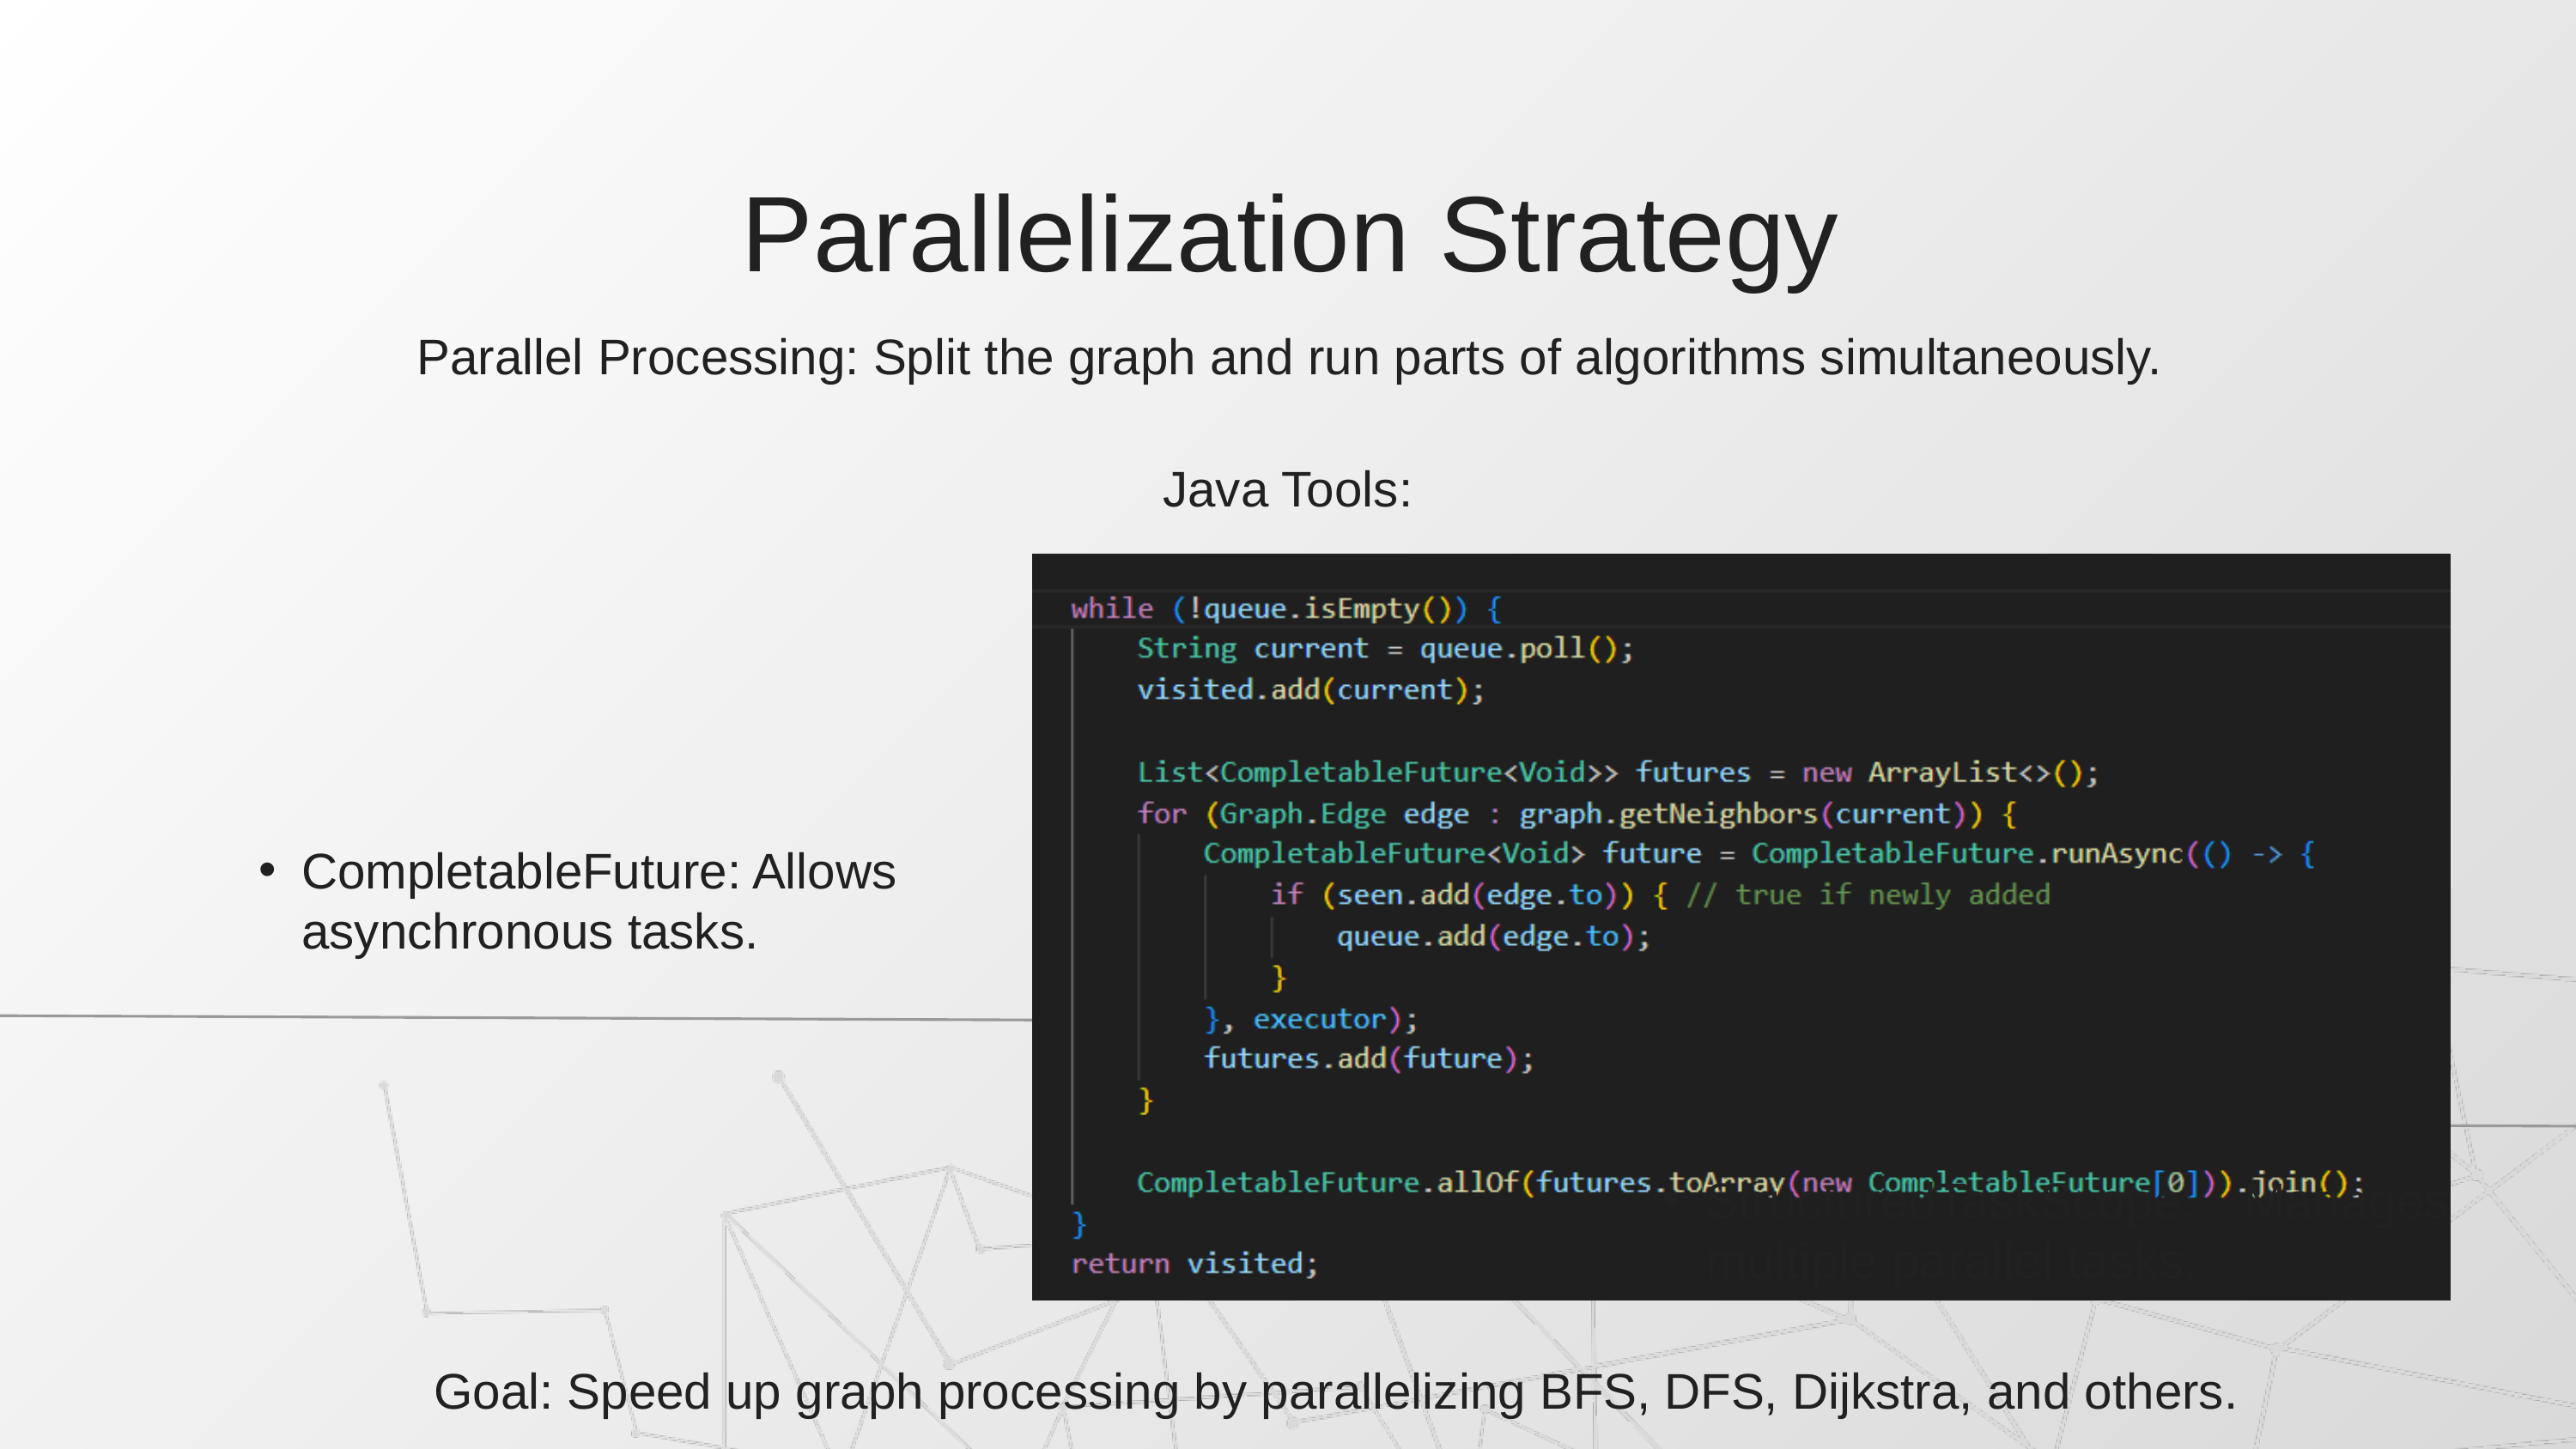

Parallelization Strategy
Parallel Processing: Split the graph and run parts of algorithms simultaneously.
Java Tools:

CompletableFuture: Allows asynchronous tasks.

StructuredTaskScope: Manages multiple parallel tasks.
Goal: Speed up graph processing by parallelizing BFS, DFS, Dijkstra, and others.